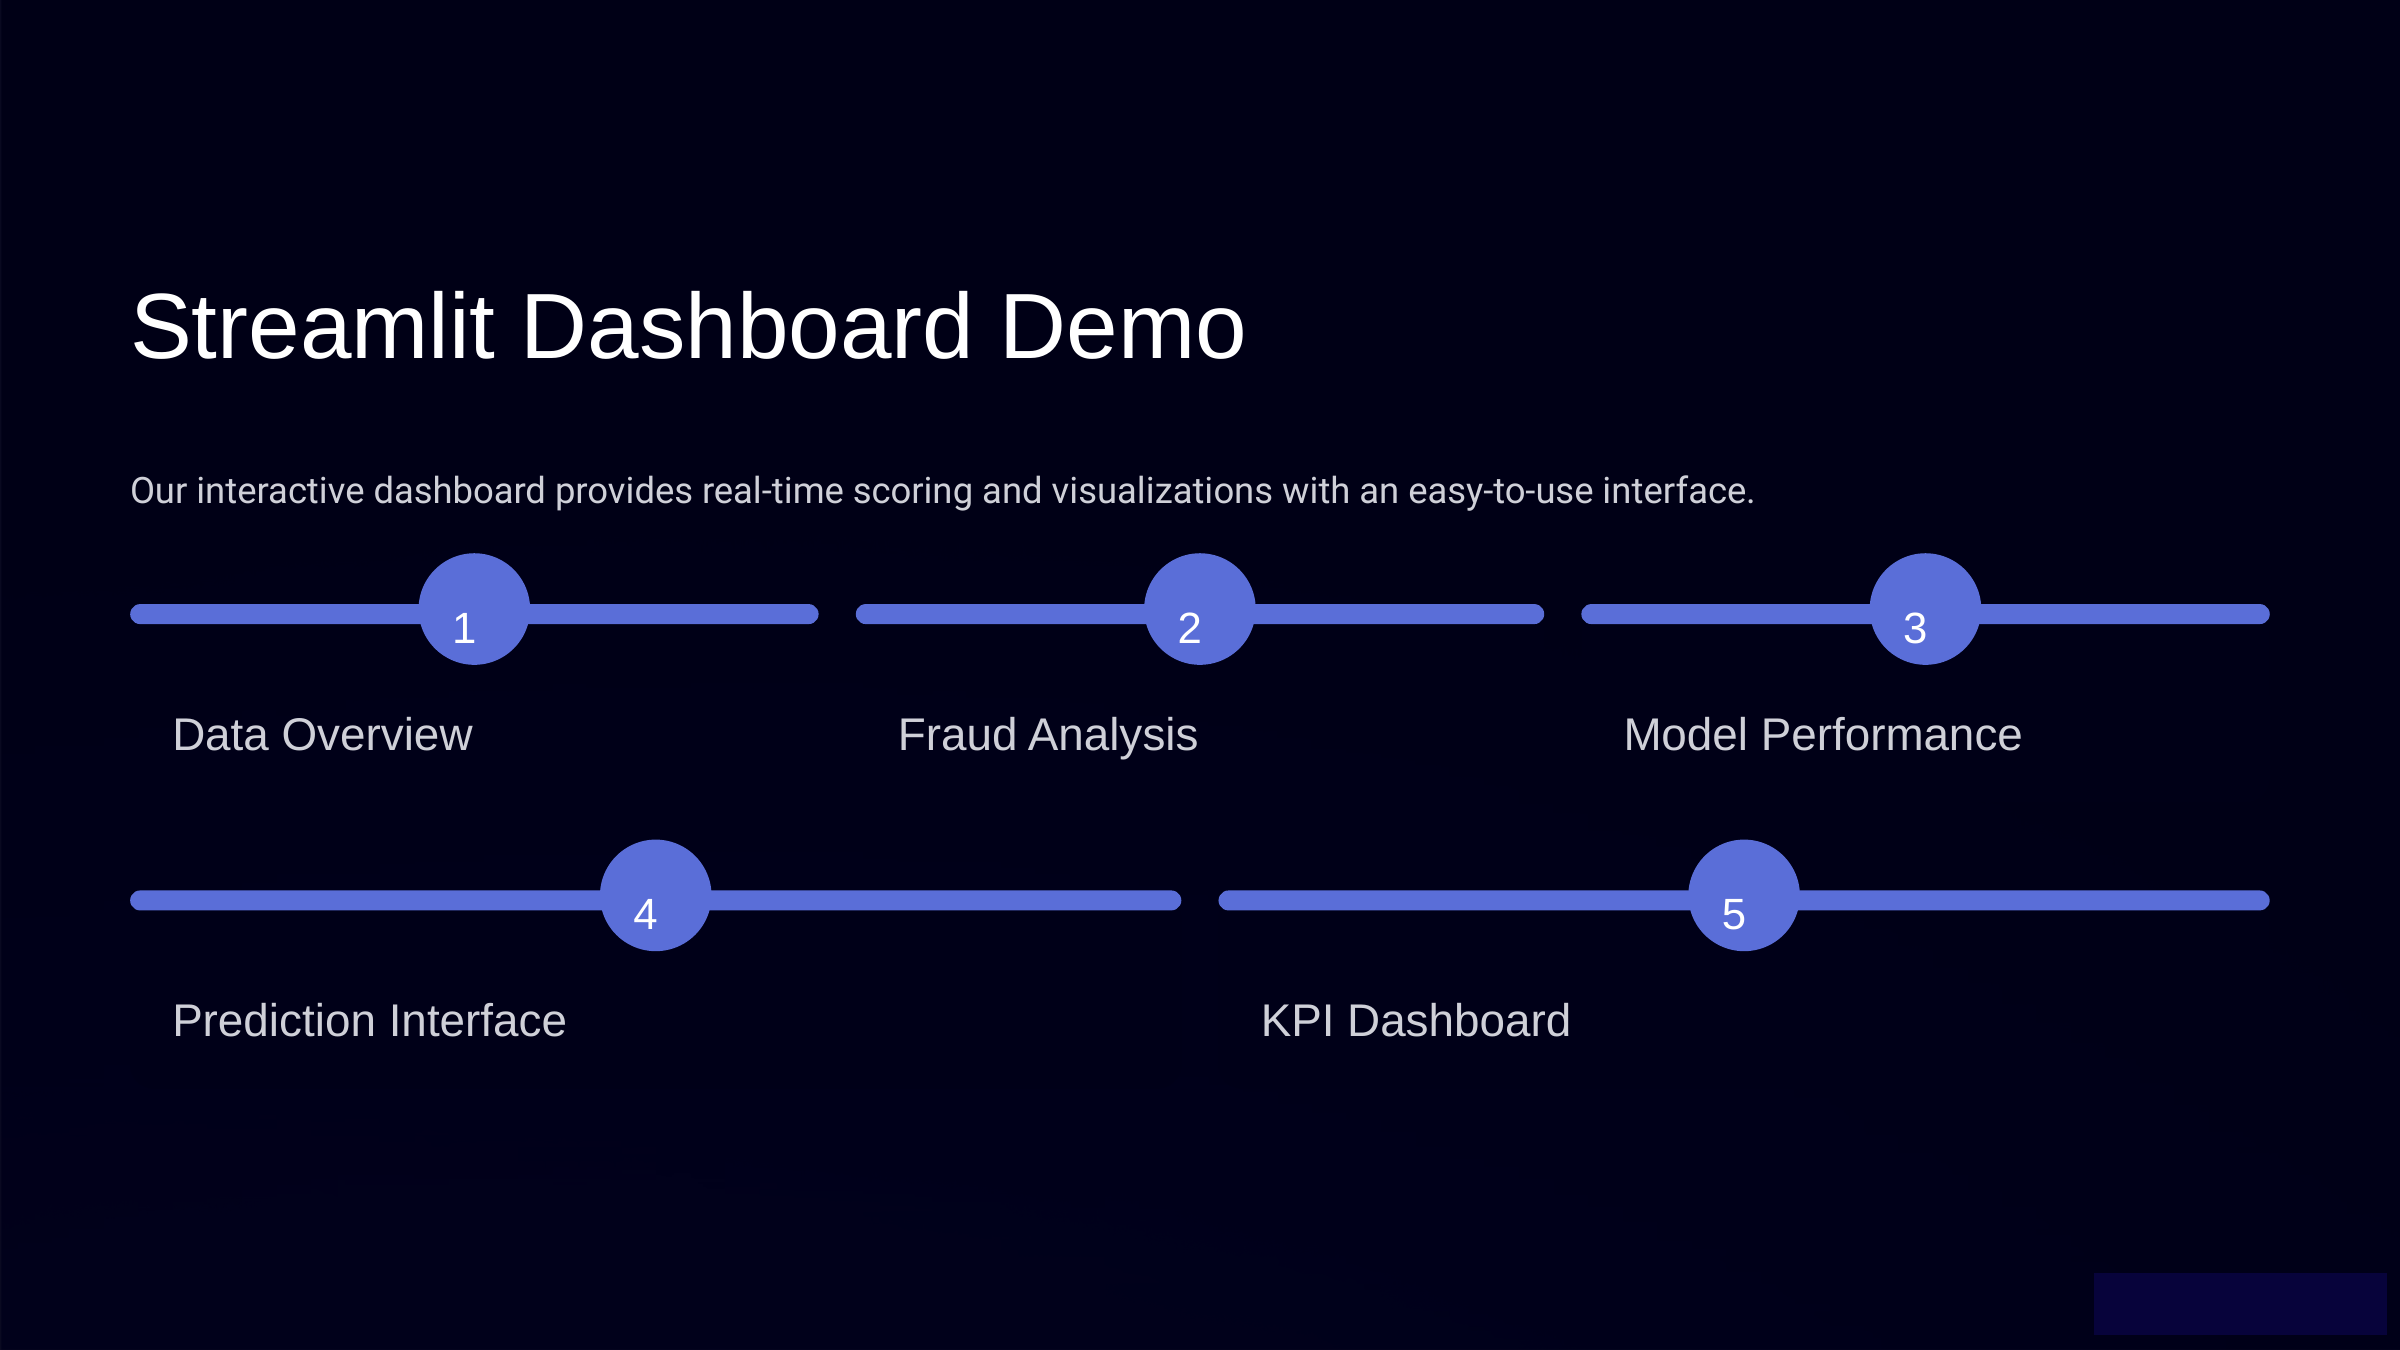

Streamlit Dashboard Demo
Our interactive dashboard provides real-time scoring and visualizations with an easy-to-use interface.

1
2
3

Data Overview
Fraud Analysis
Model Performance

4
5

Prediction Interface
KPI Dashboard